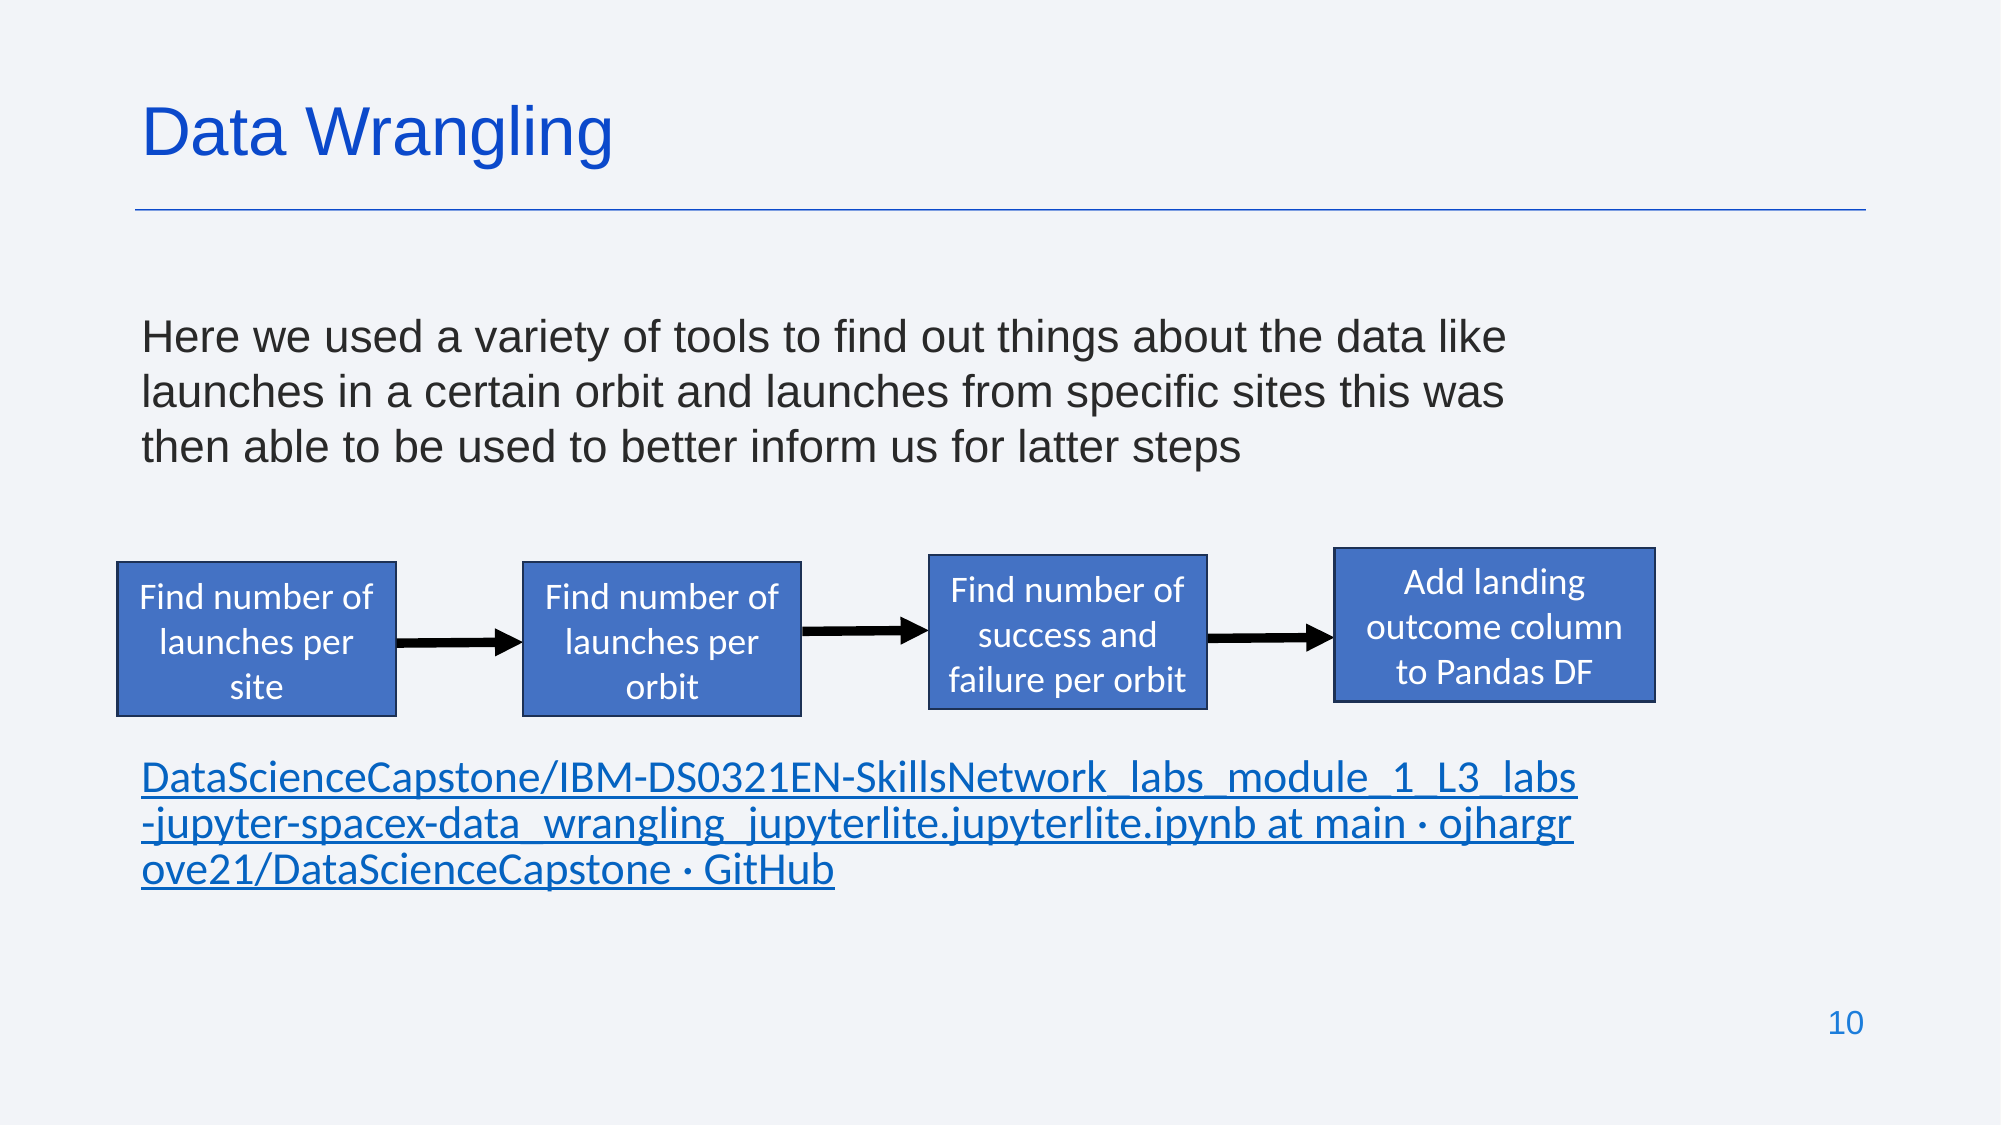

Data Wrangling
Here we used a variety of tools to find out things about the data like launches in a certain orbit and launches from specific sites this was then able to be used to better inform us for latter steps

DataScienceCapstone/IBM-DS0321EN-SkillsNetwork_labs_module_1_L3_labs-jupyter-spacex-data_wrangling_jupyterlite.jupyterlite.ipynb at main · ojhargrove21/DataScienceCapstone · GitHub

Add landing outcome column to Pandas DF
Find number of success and failure per orbit
Find number of launches per orbit
Find number of launches per site
10